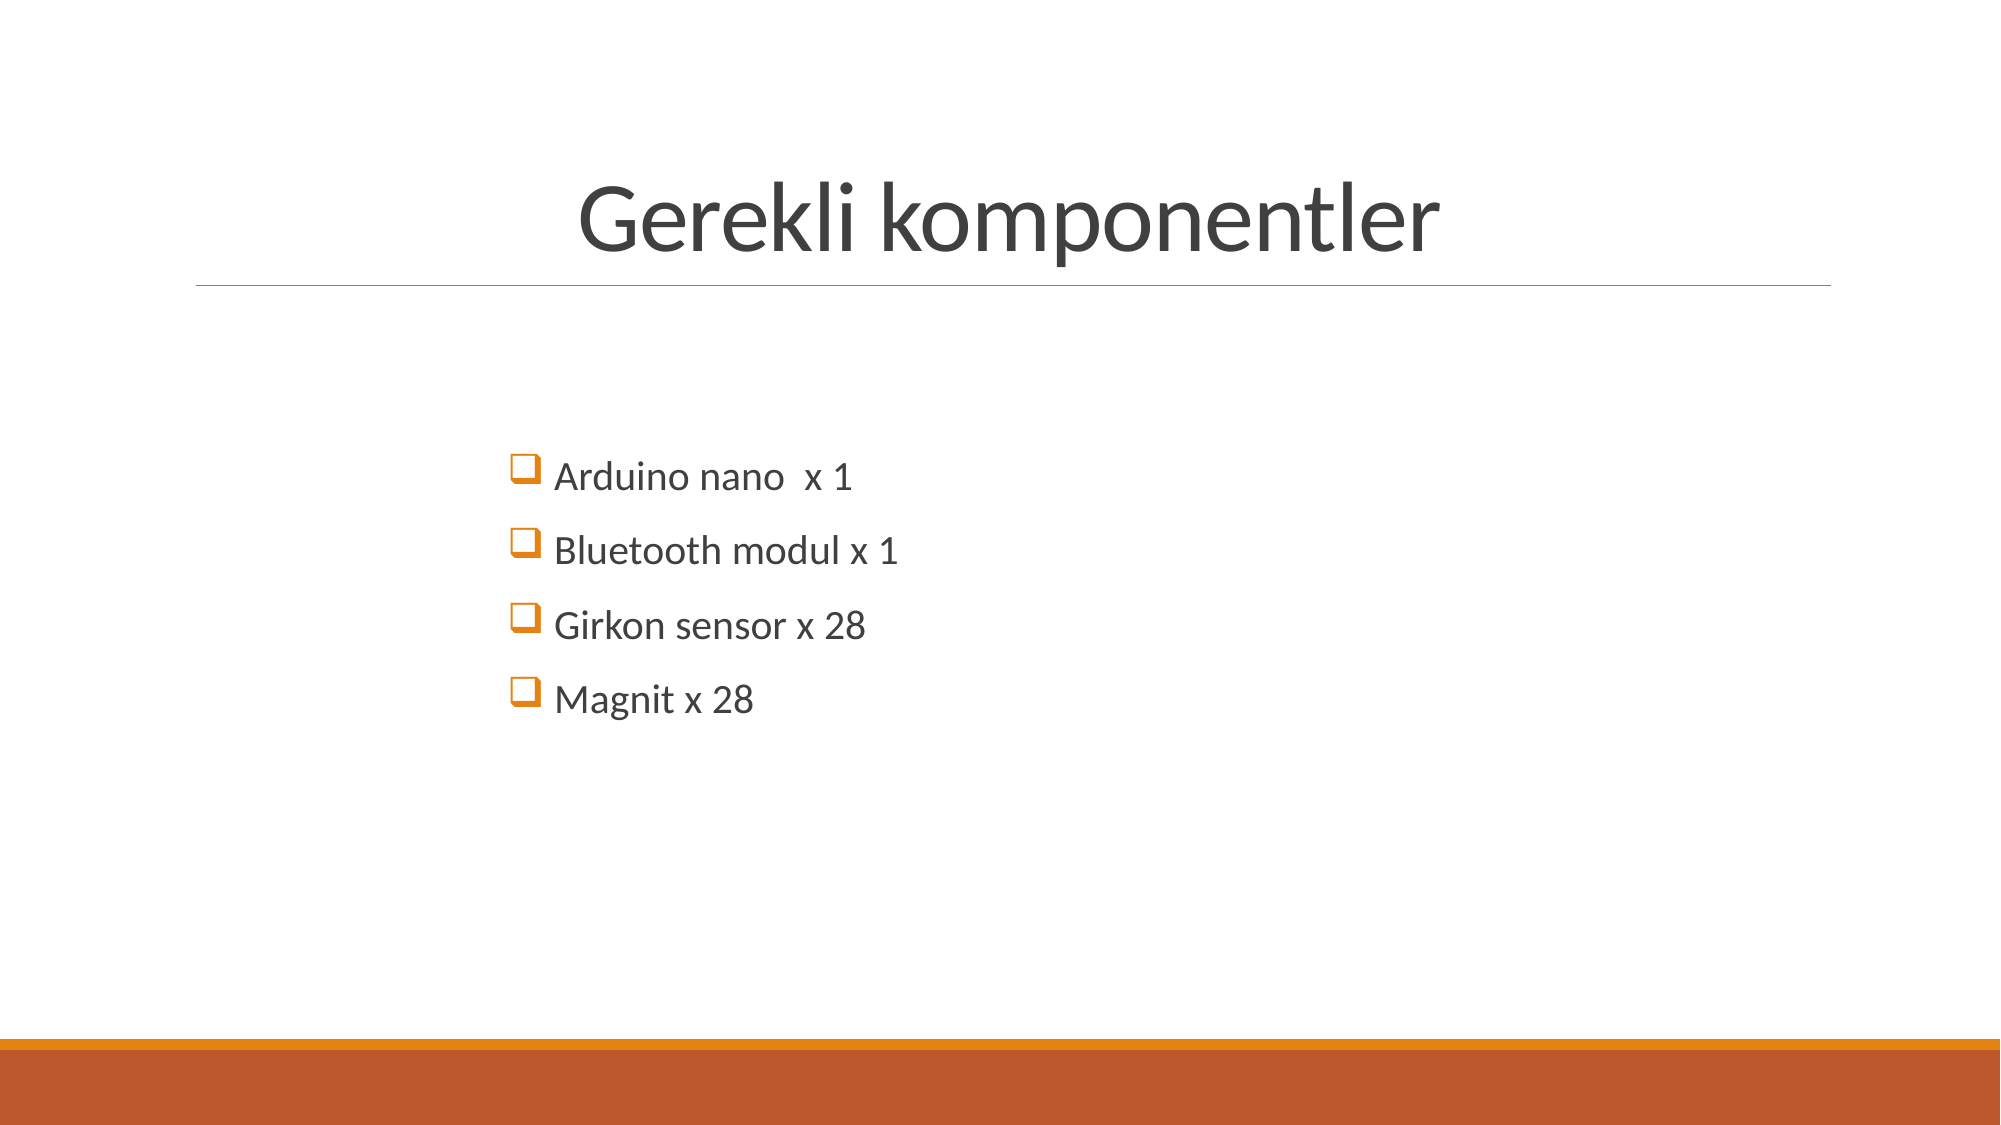

# Gerekli komponentler
 Arduino nano  x 1
 Bluetooth modul x 1
 Girkon sensor x 28
 Magnit x 28